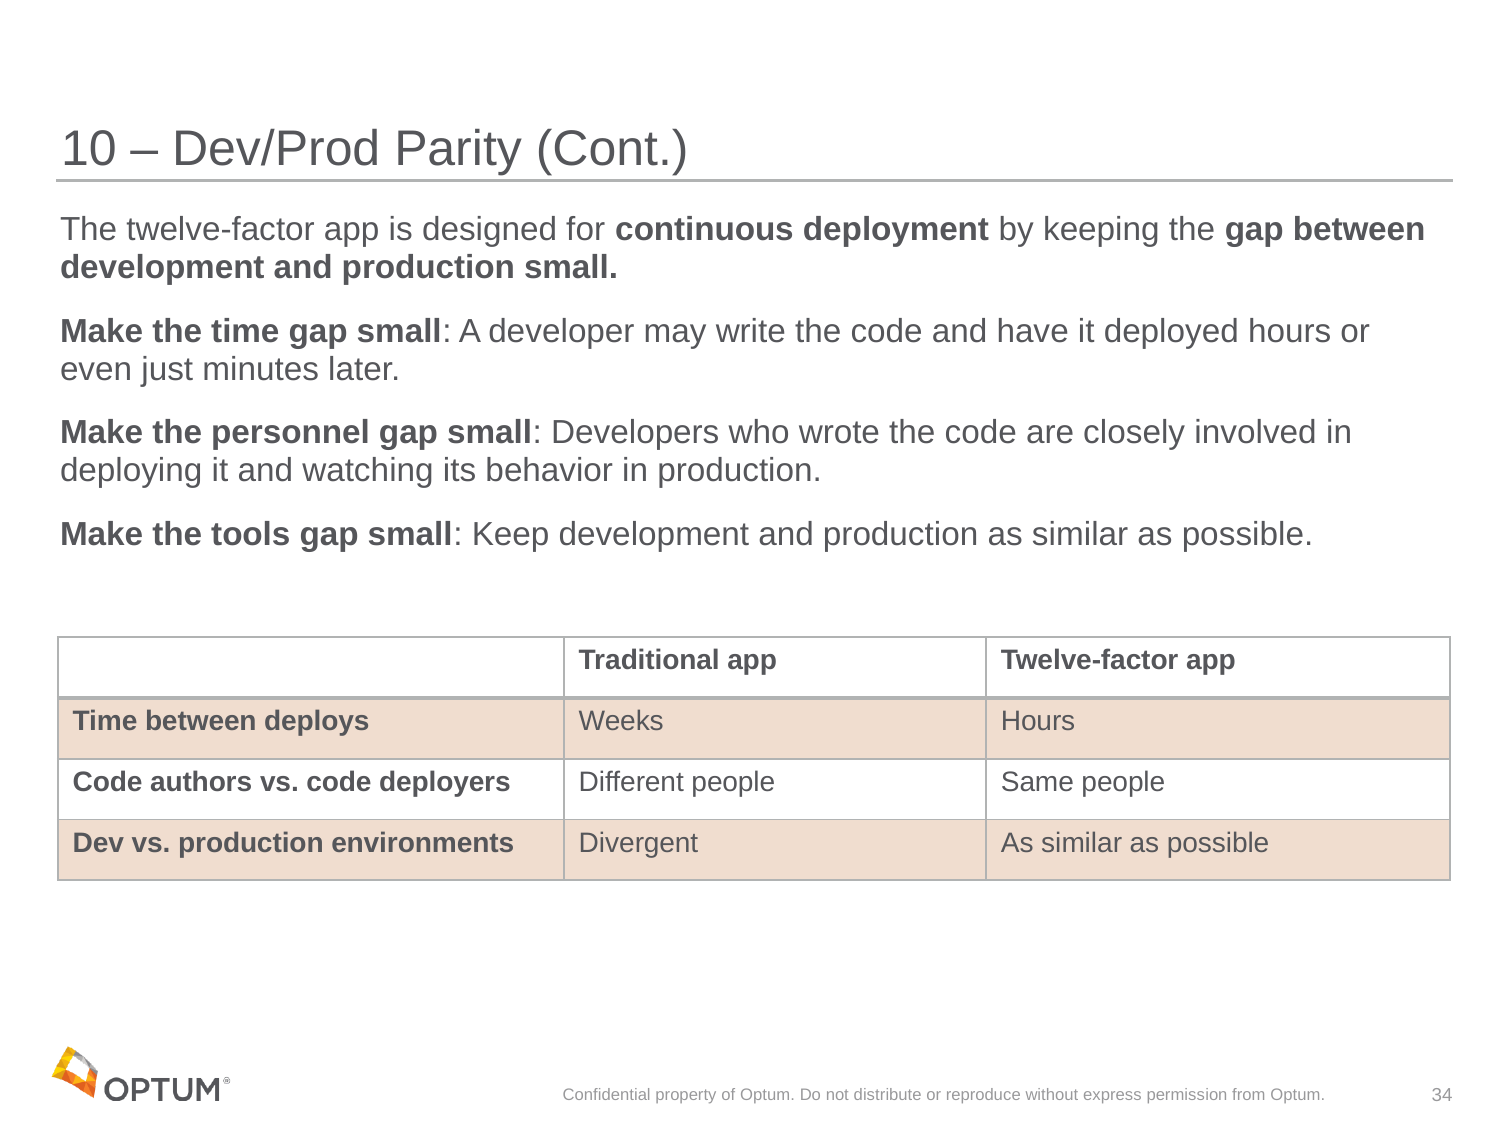

# 10 – Dev/Prod Parity (Cont.)
The twelve-factor app is designed for continuous deployment by keeping the gap between development and production small.
Make the time gap small: A developer may write the code and have it deployed hours or even just minutes later.
Make the personnel gap small: Developers who wrote the code are closely involved in deploying it and watching its behavior in production.
Make the tools gap small: Keep development and production as similar as possible.
|  | Traditional app | Twelve-factor app |
| --- | --- | --- |
| Time between deploys | Weeks | Hours |
| Code authors vs. code deployers | Different people | Same people |
| Dev vs. production environments | Divergent | As similar as possible |
Confidential property of Optum. Do not distribute or reproduce without express permission from Optum.
34